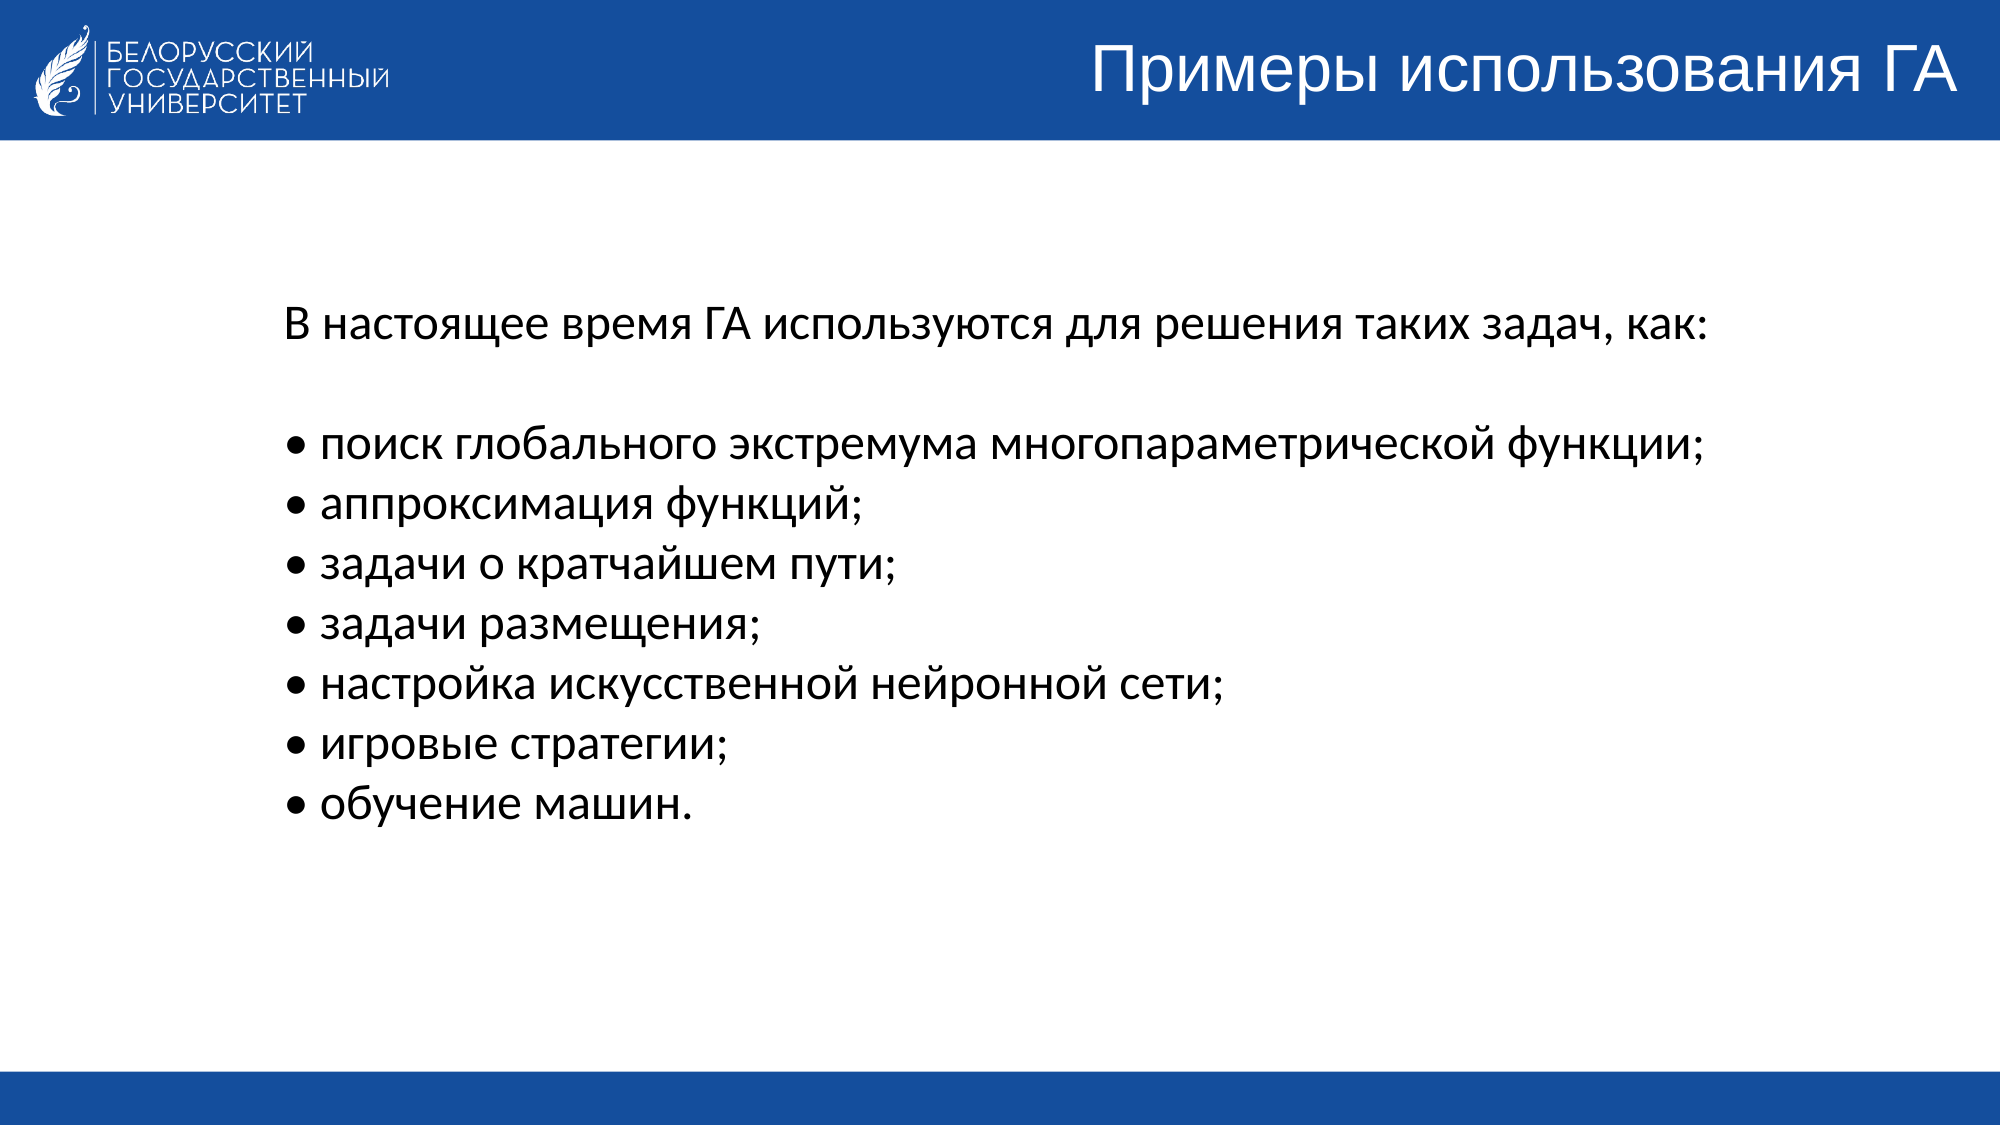

# Примеры использования ГА
В настоящее время ГА используются для решения таких задач, как:

• поиск глобального экстремума многопараметрической функции;
• аппроксимация функций;
• задачи о кратчайшем пути;
• задачи размещения;
• настройка искусственной нейронной сети;
• игровые стратегии;
• обучение машин.